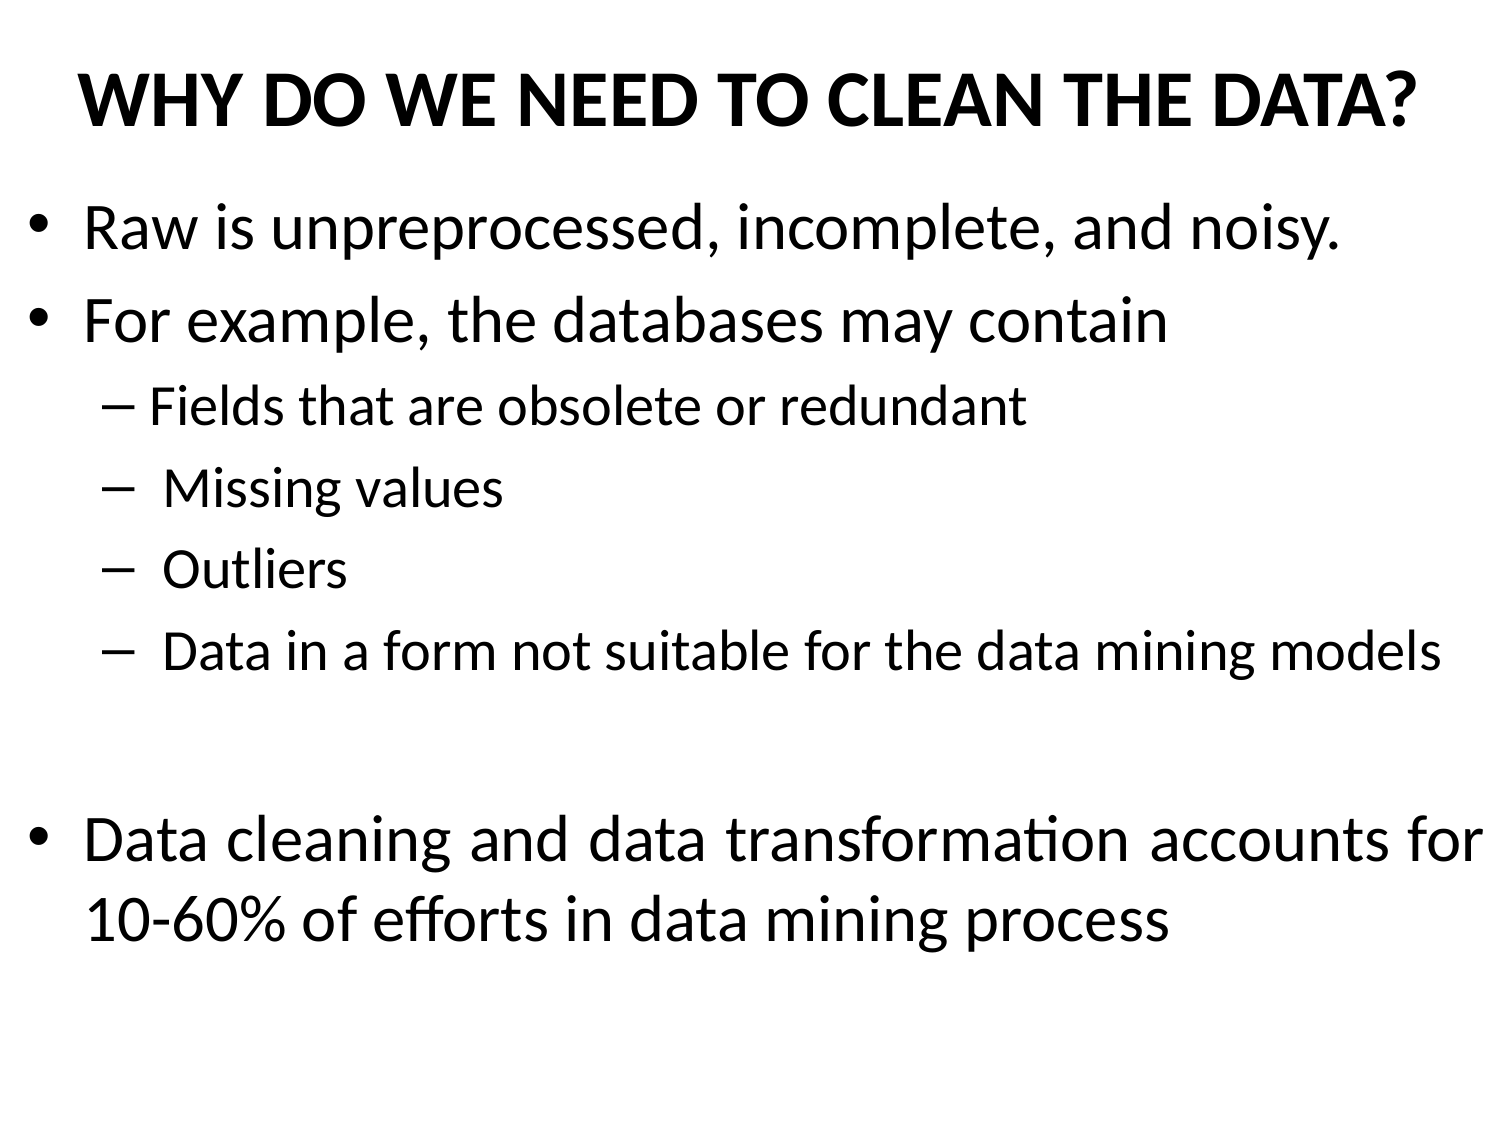

# WHY DO WE NEED TO CLEAN THE DATA?
Raw is unpreprocessed, incomplete, and noisy.
For example, the databases may contain
Fields that are obsolete or redundant
 Missing values
 Outliers
 Data in a form not suitable for the data mining models

Data cleaning and data transformation accounts for 10-60% of efforts in data mining process
48